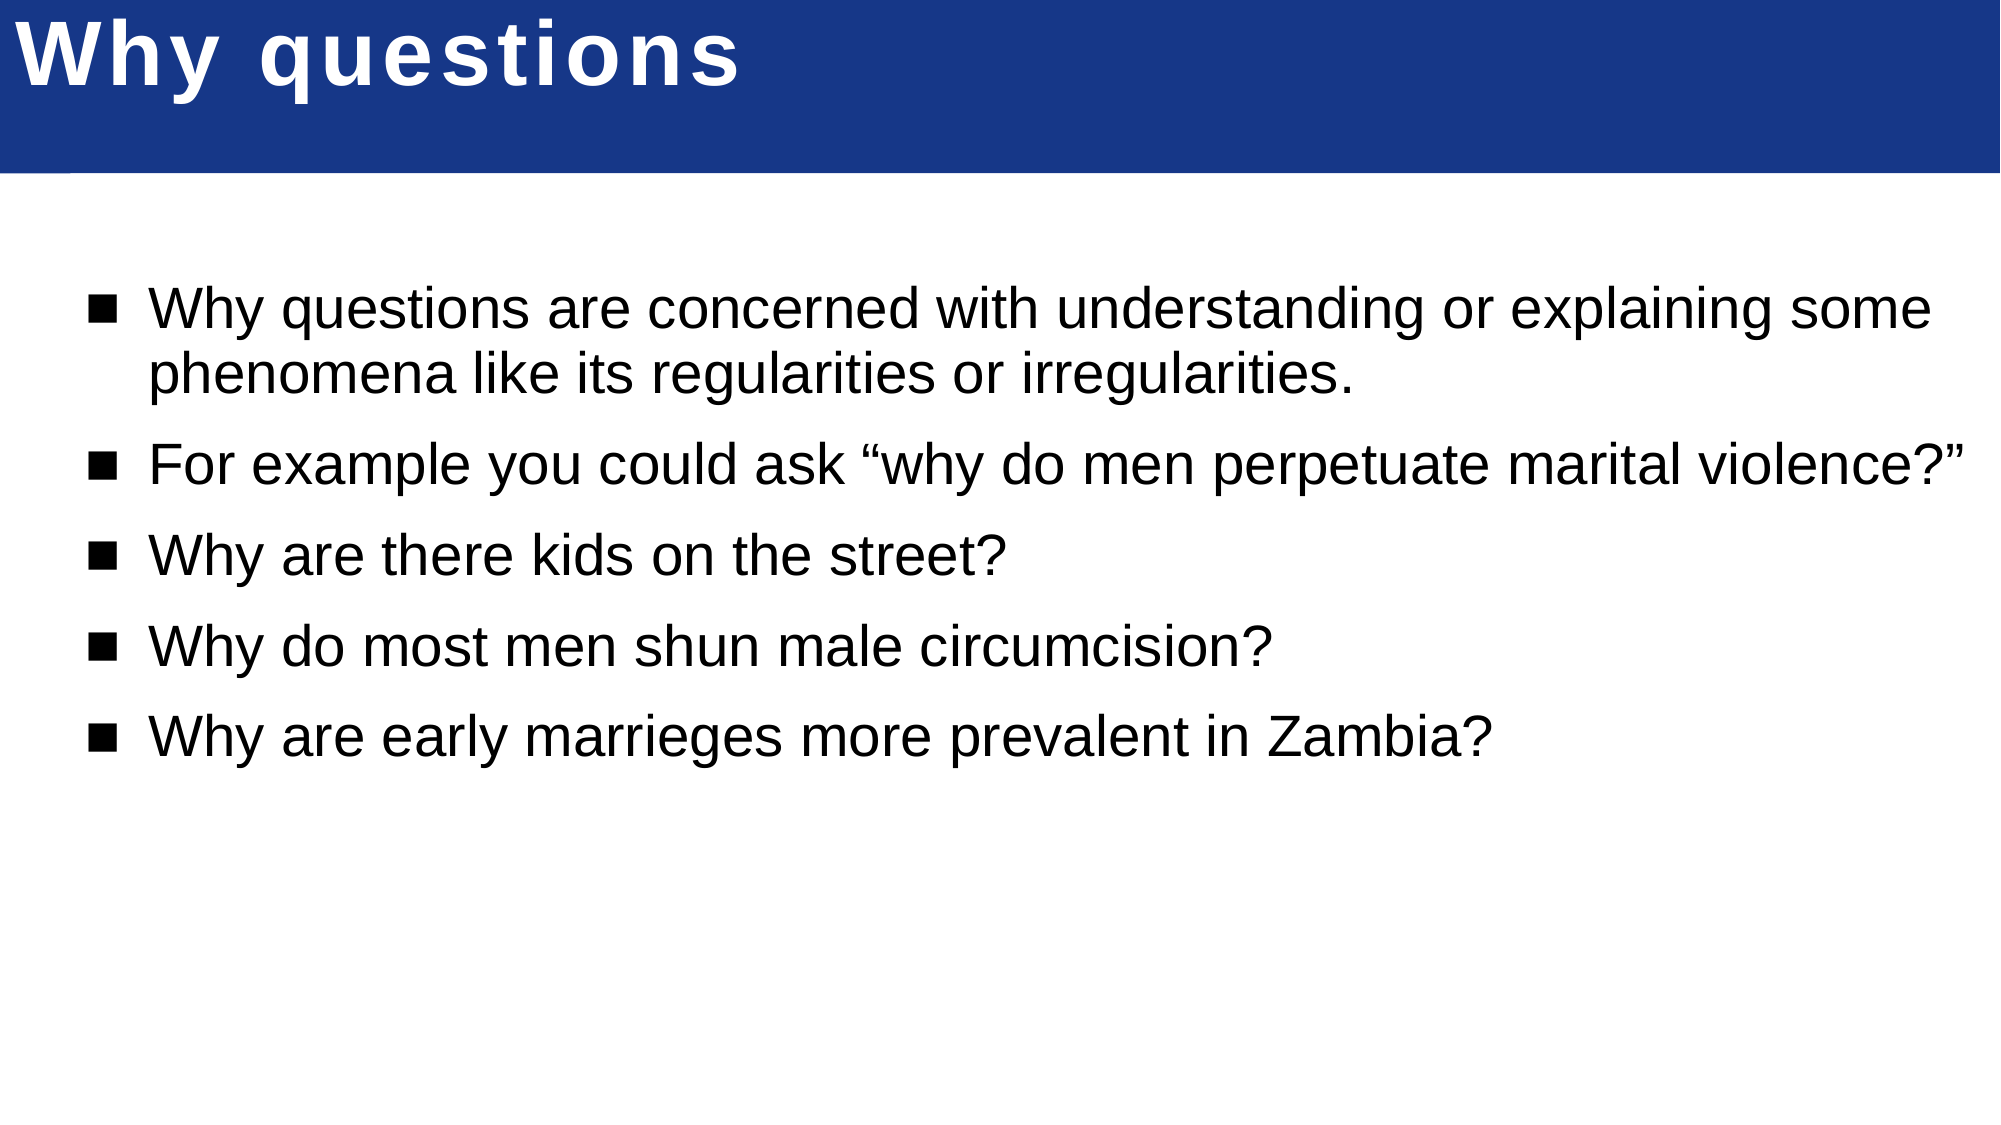

# Why questions

Why questions are concerned with understanding or explaining some phenomena like its regularities or irregularities.
For example you could ask “why do men perpetuate marital violence?”
Why are there kids on the street?
Why do most men shun male circumcision?
Why are early marrieges more prevalent in Zambia?